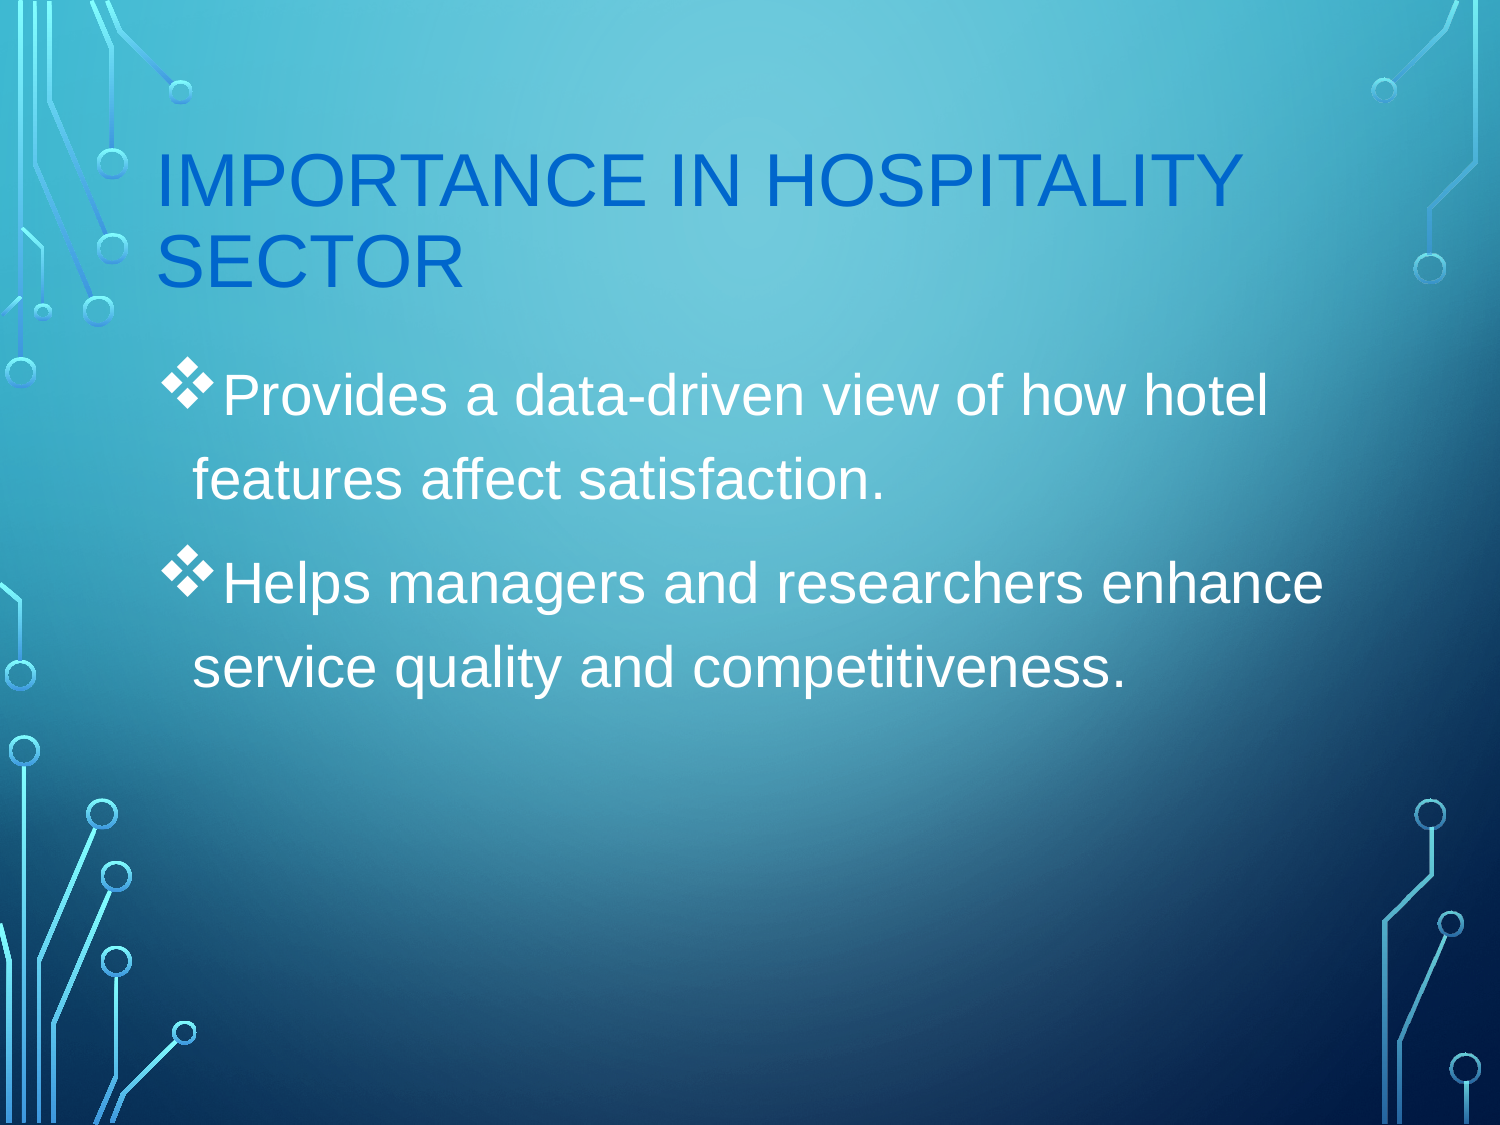

# Importance in Hospitality Sector
Provides a data-driven view of how hotel features affect satisfaction.
Helps managers and researchers enhance service quality and competitiveness.